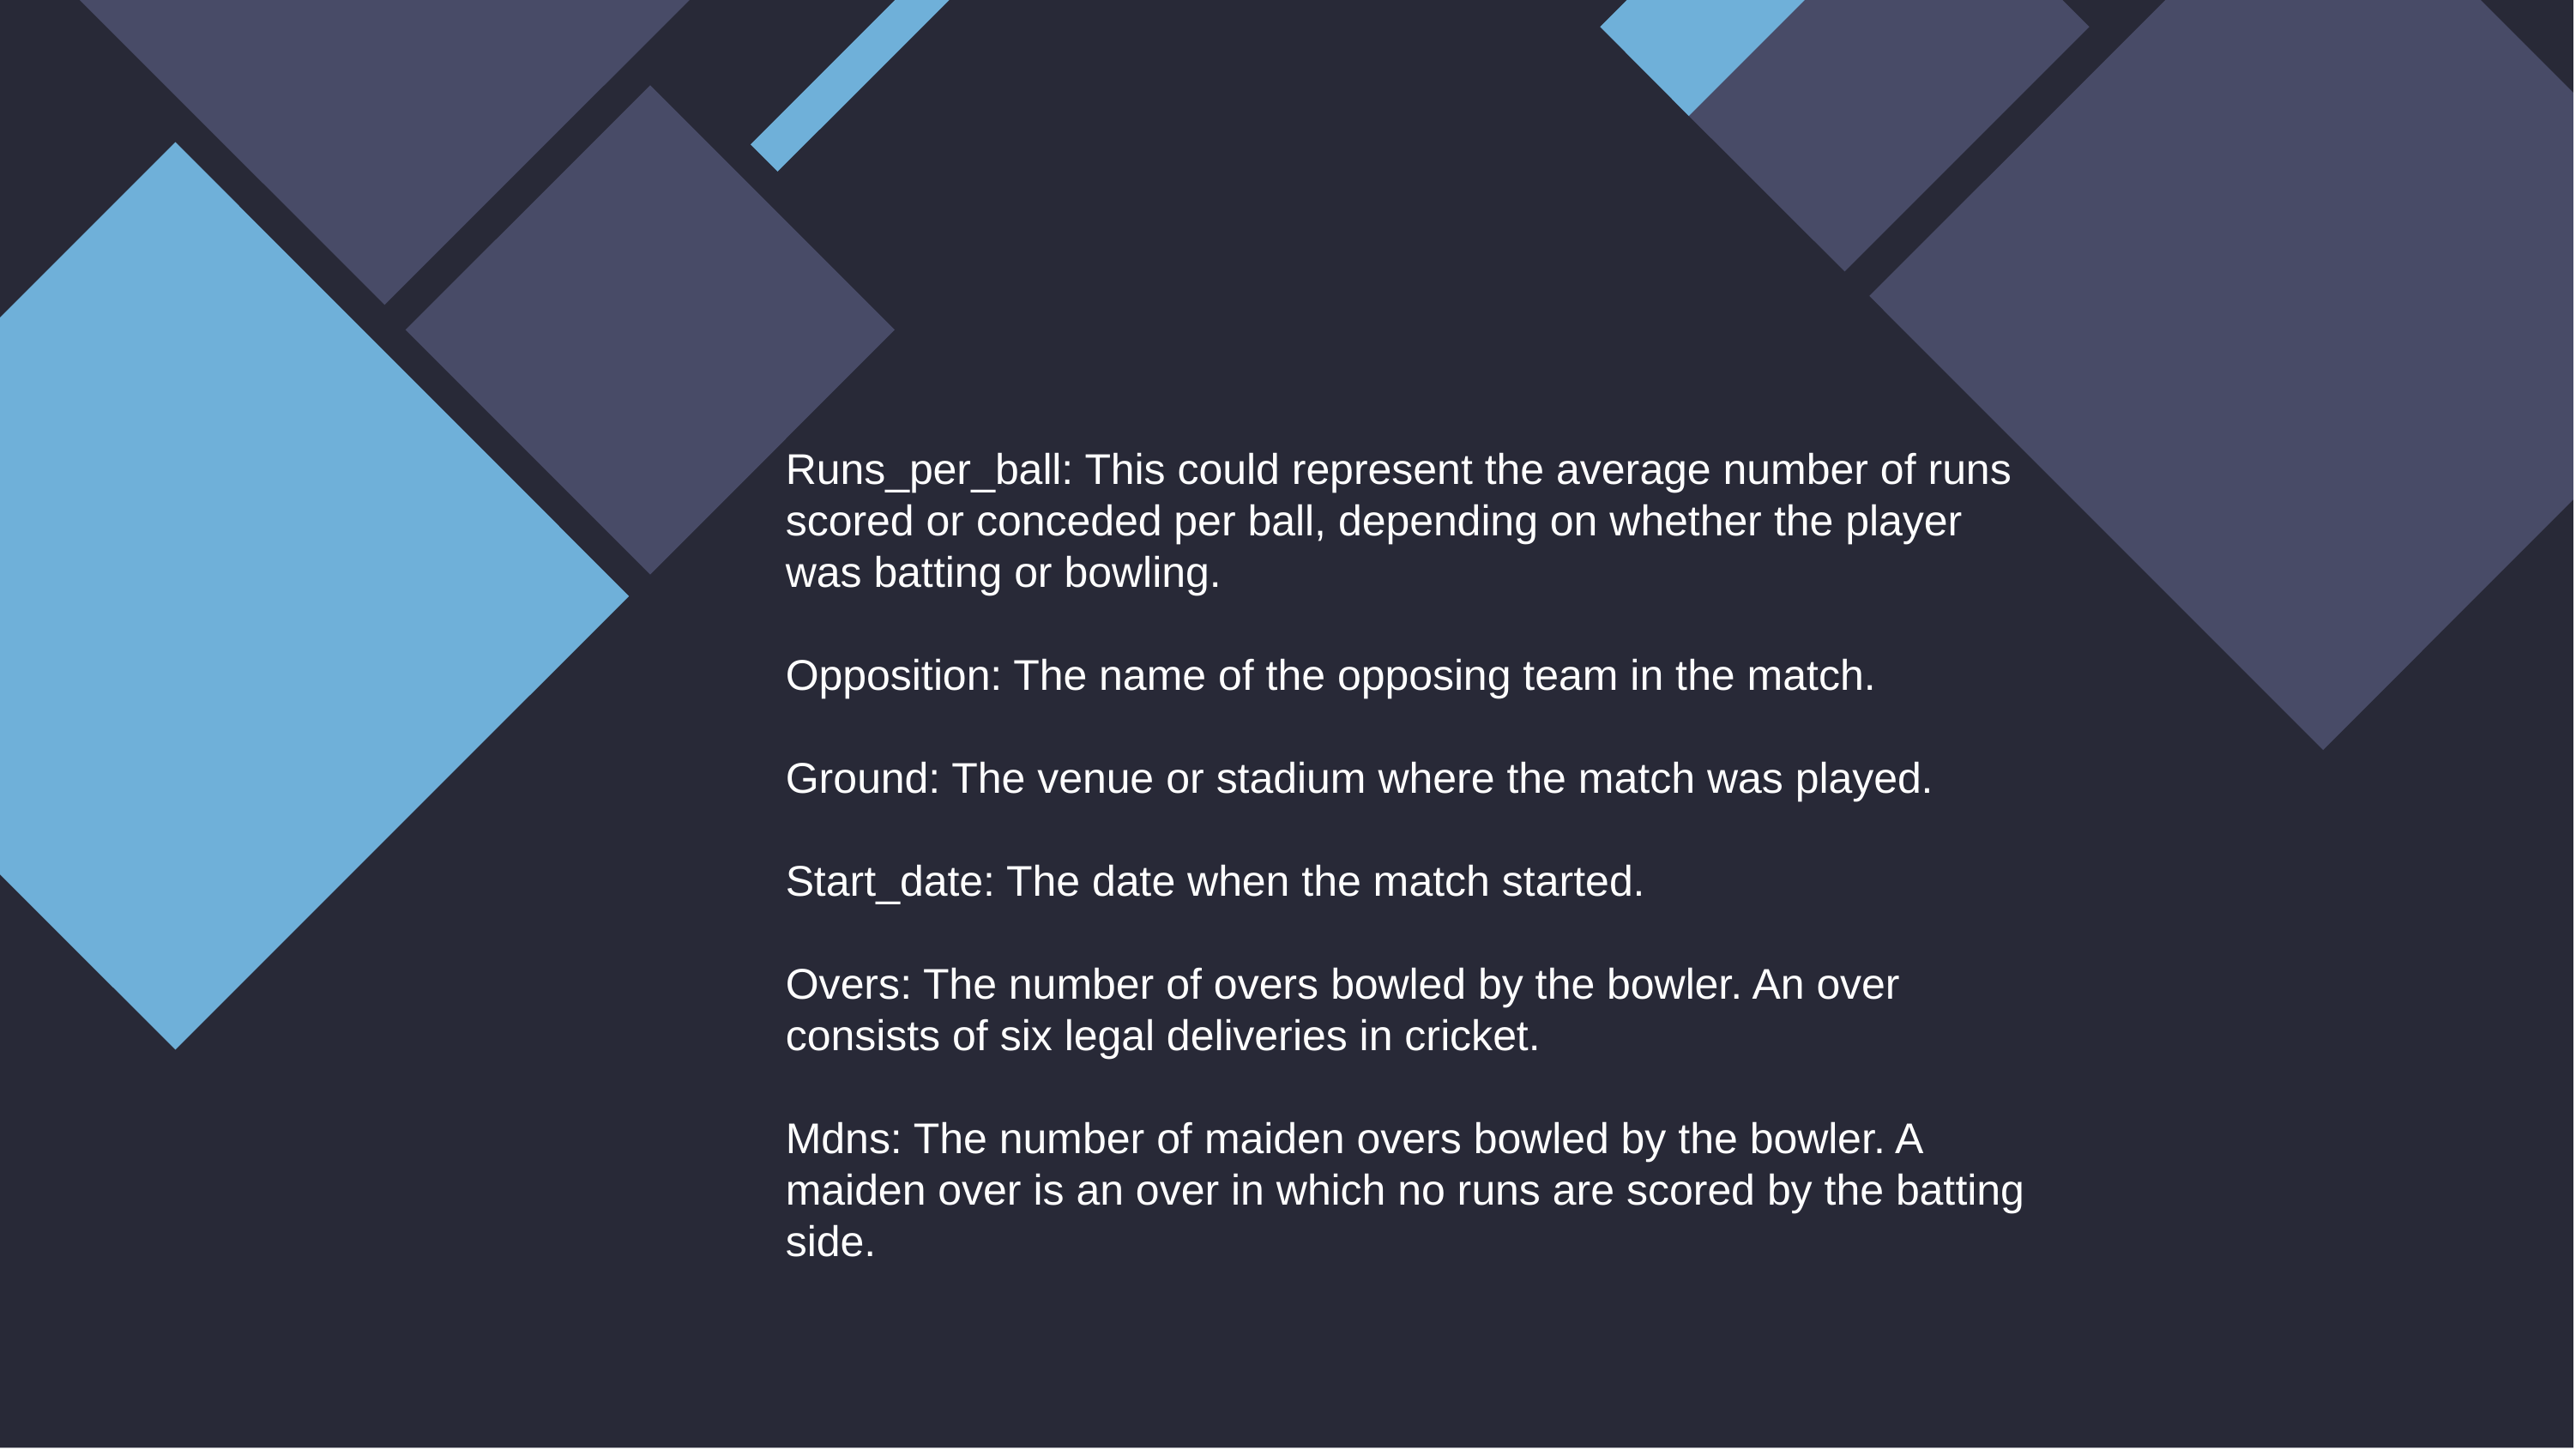

Runs_per_ball: This could represent the average number of runs scored or conceded per ball, depending on whether the player was batting or bowling.

Opposition: The name of the opposing team in the match.

Ground: The venue or stadium where the match was played.

Start_date: The date when the match started.

Overs: The number of overs bowled by the bowler. An over consists of six legal deliveries in cricket.

Mdns: The number of maiden overs bowled by the bowler. A maiden over is an over in which no runs are scored by the batting side.